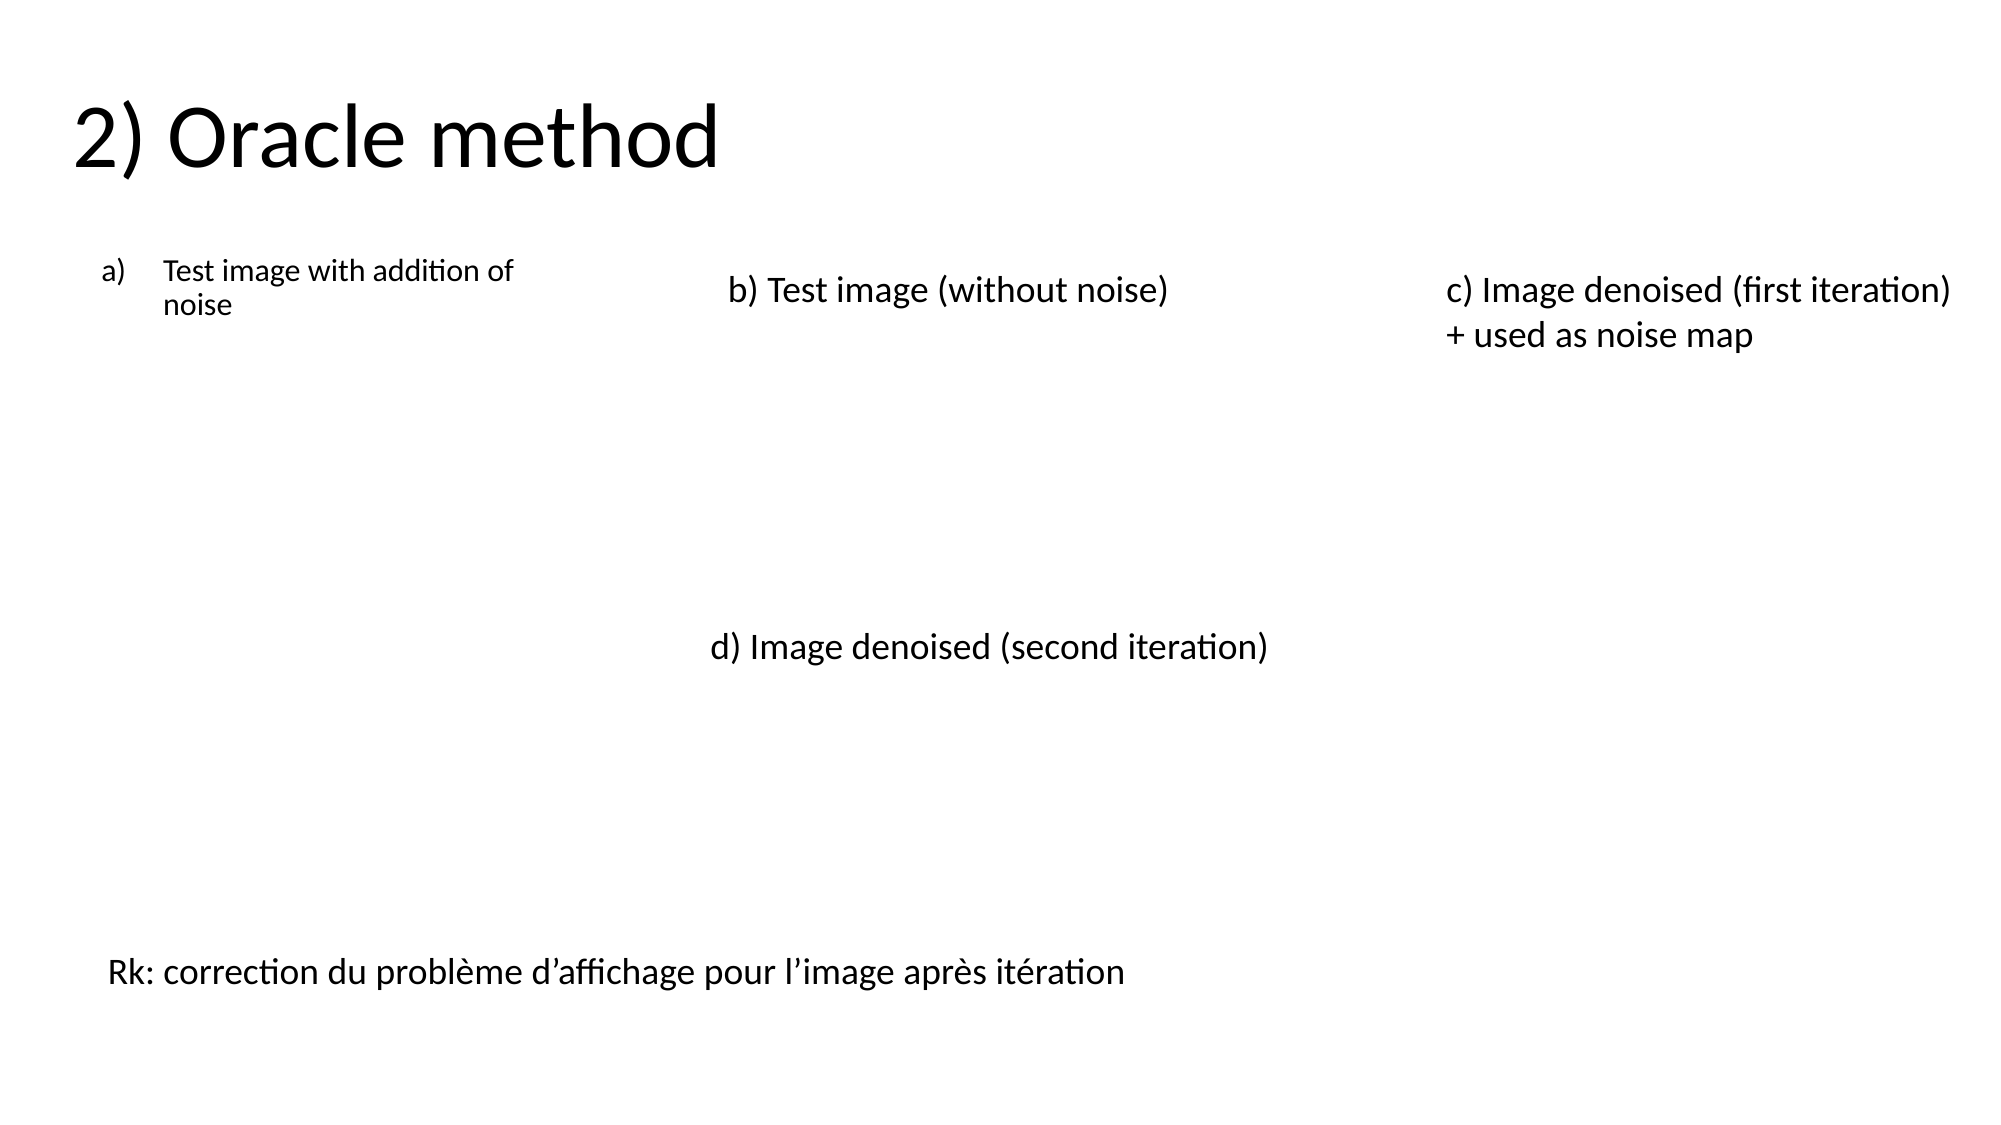

# 2) Oracle method
Test image with addition of noise
b) Test image (without noise)
c) Image denoised (first iteration)
+ used as noise map
d) Image denoised (second iteration)
Rk: correction du problème d’affichage pour l’image après itération